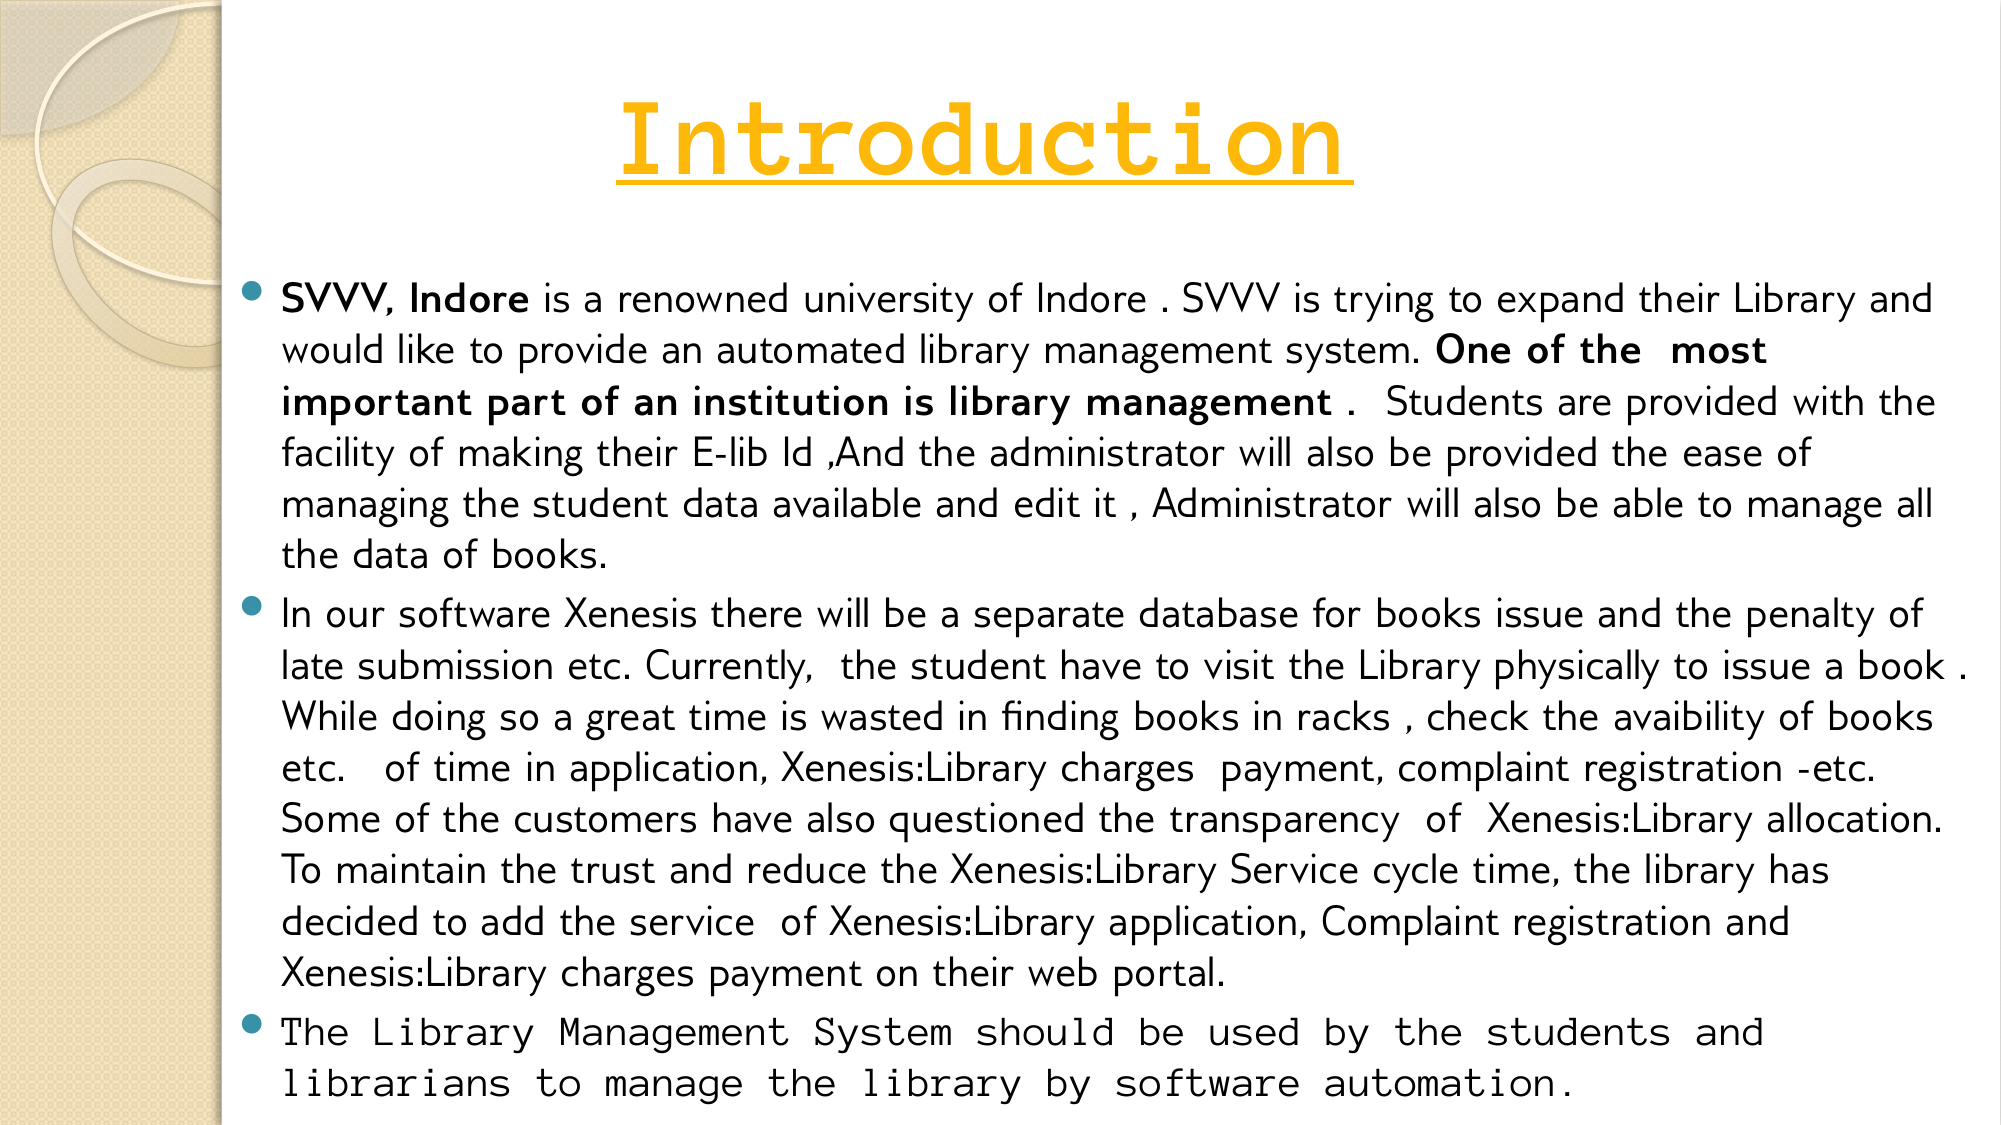

# Introduction
SVVV, Indore is a renowned university of Indore . SVVV is trying to expand their Library and would like to provide an automated library management system. One of the  most important part of an institution is library management .  Students are provided with the facility of making their E-lib Id ,And the administrator will also be provided the ease of managing the student data available and edit it , Administrator will also be able to manage all the data of books.
In our software Xenesis there will be a separate database for books issue and the penalty of late submission etc. Currently,  the student have to visit the Library physically to issue a book . While doing so a great time is wasted in finding books in racks , check the avaibility of books etc.   of time in application, Xenesis:Library charges  payment, complaint registration -etc. Some of the customers have also questioned the transparency  of  Xenesis:Library allocation.   To maintain the trust and reduce the Xenesis:Library Service cycle time, the library has decided to add the service  of Xenesis:Library application, Complaint registration and Xenesis:Library charges payment on their web portal.
The Library Management System should be used by the students and librarians to manage the library by software automation.